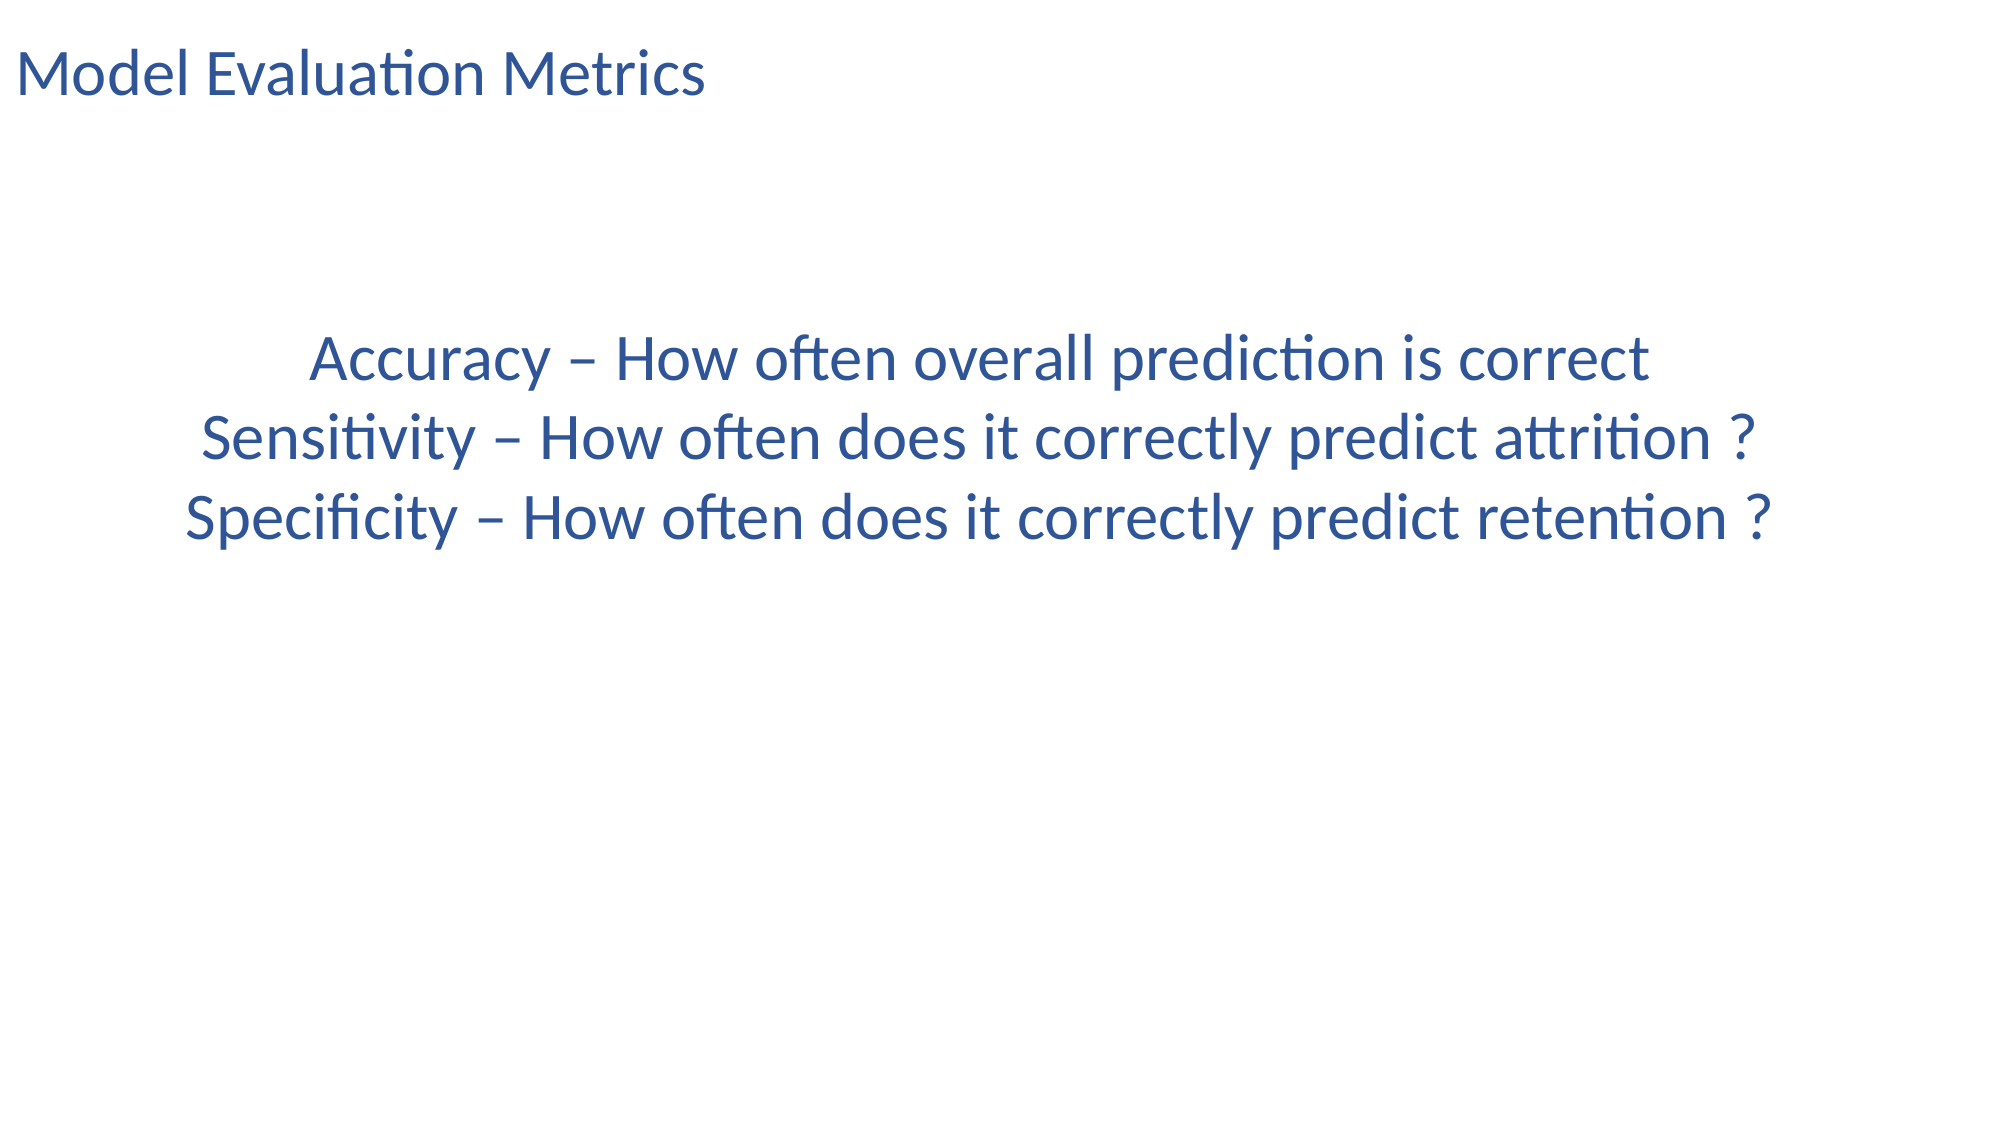

# Model Evaluation Metrics
Accuracy – How often overall prediction is correct
Sensitivity – How often does it correctly predict attrition ?
Specificity – How often does it correctly predict retention ?